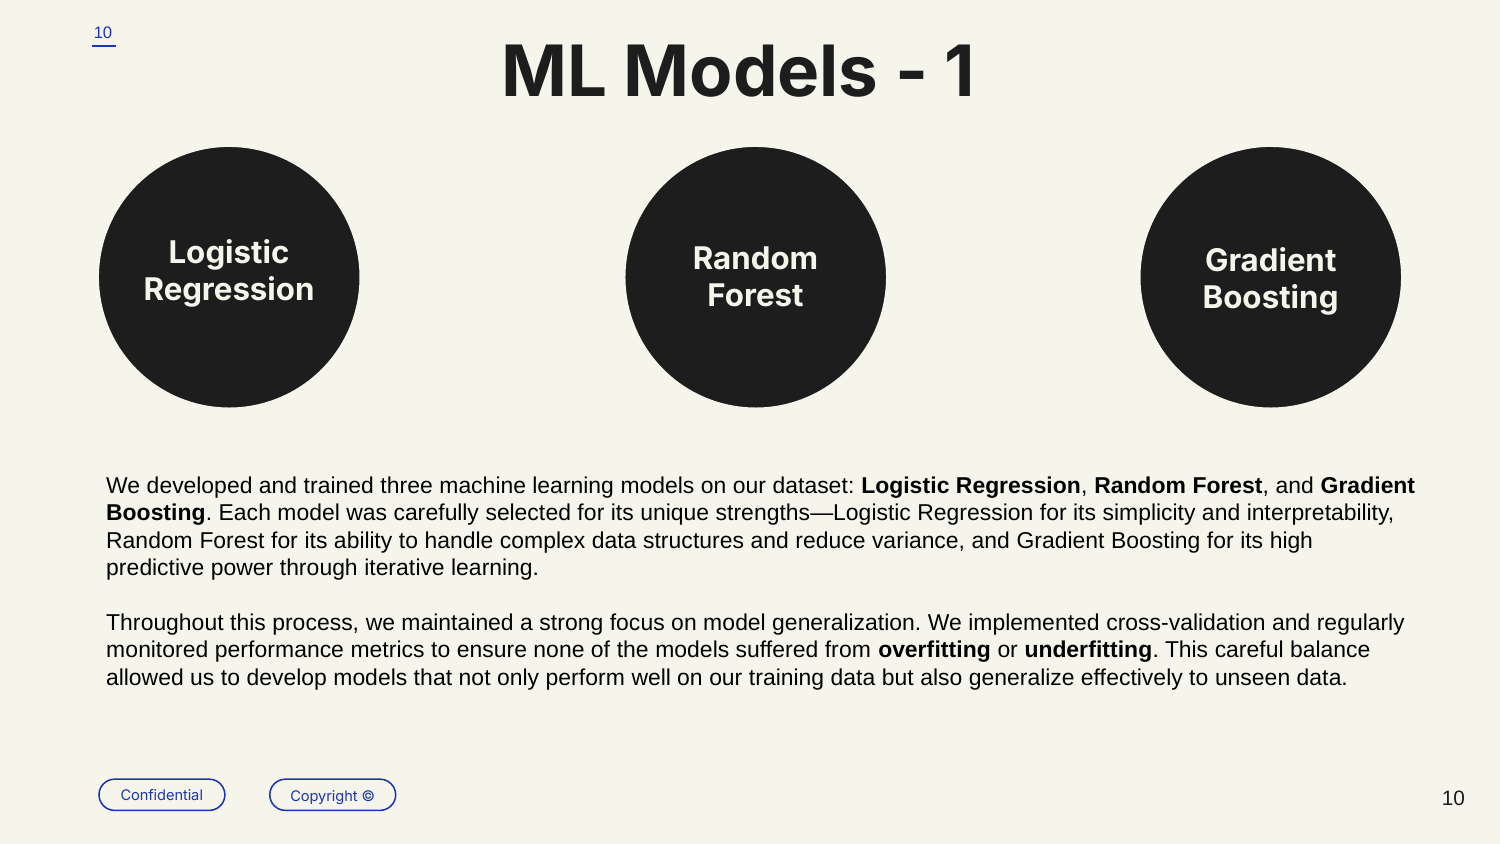

10
# ML Models - 1

Gradient Boosting
Logistic Regression
Random Forest
We developed and trained three machine learning models on our dataset: Logistic Regression, Random Forest, and Gradient Boosting. Each model was carefully selected for its unique strengths—Logistic Regression for its simplicity and interpretability, Random Forest for its ability to handle complex data structures and reduce variance, and Gradient Boosting for its high predictive power through iterative learning.

Throughout this process, we maintained a strong focus on model generalization. We implemented cross-validation and regularly monitored performance metrics to ensure none of the models suffered from overfitting or underfitting. This careful balance allowed us to develop models that not only perform well on our training data but also generalize effectively to unseen data.
10